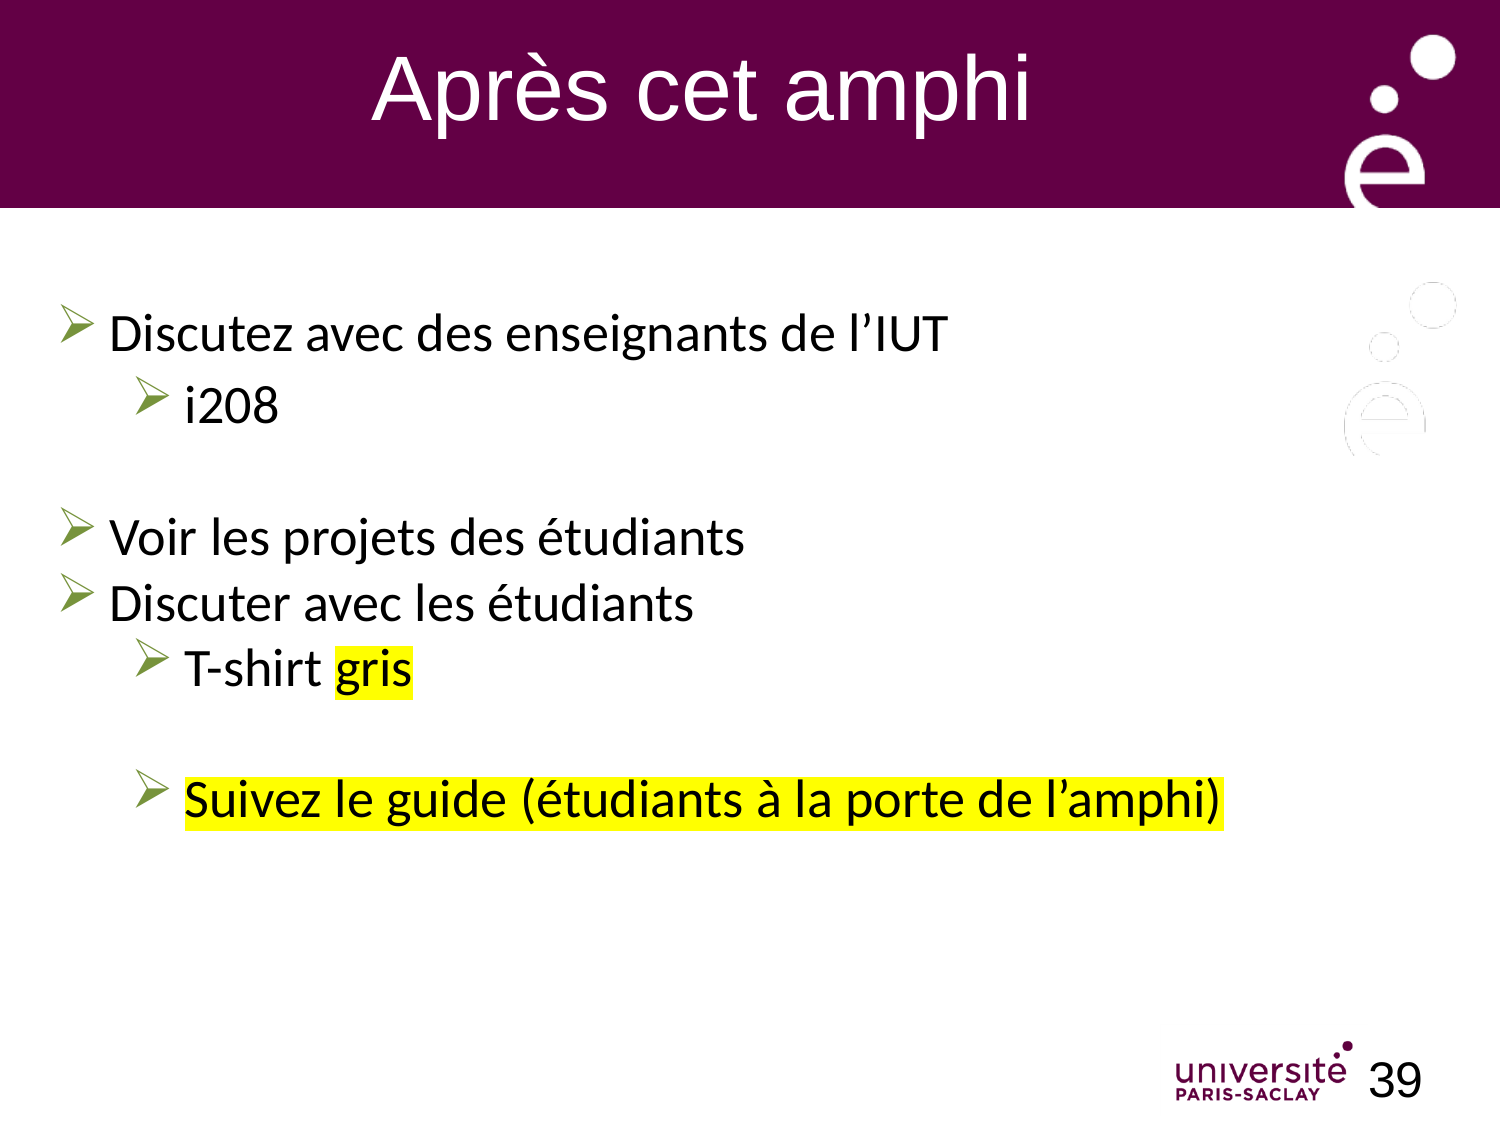

Après cet amphi
Discutez avec des enseignants de l’IUT
i208

Voir les projets des étudiants
Discuter avec les étudiants
T-shirt gris

Suivez le guide (étudiants à la porte de l’amphi)
39
39